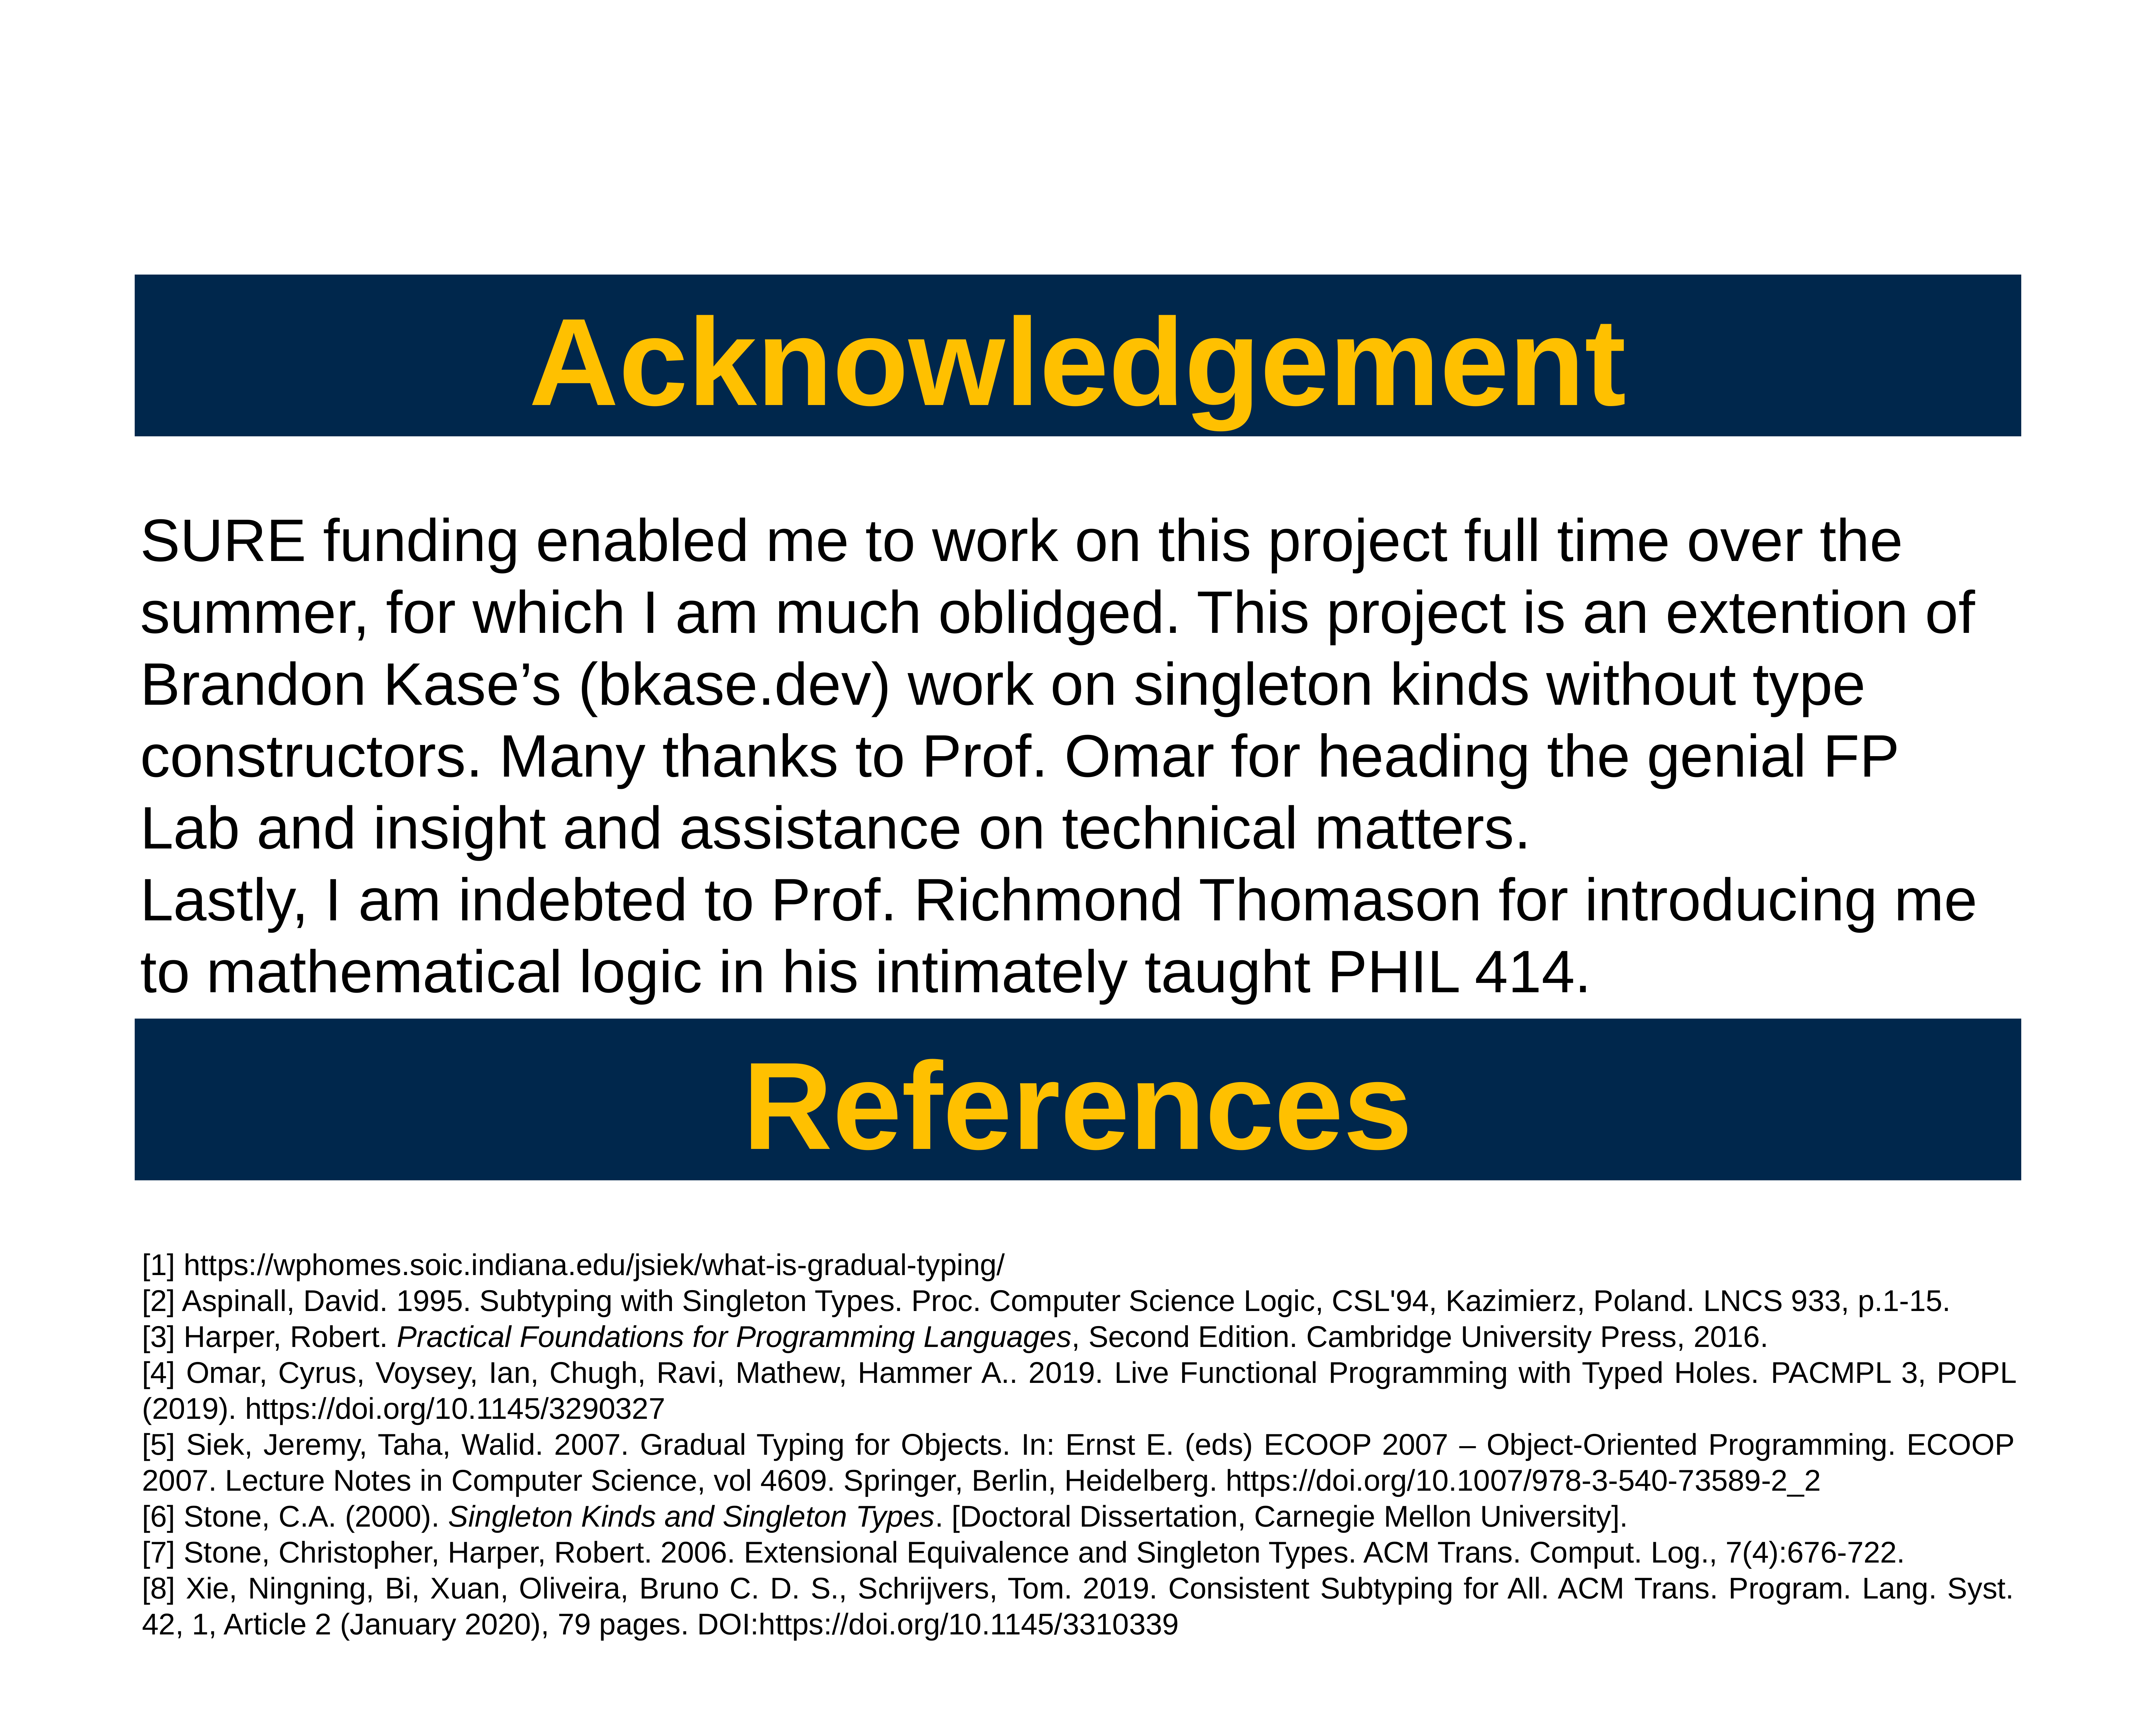

Acknowledgement
SURE funding enabled me to work on this project full time over the summer, for which I am much oblidged. This project is an extention of Brandon Kase’s (bkase.dev) work on singleton kinds without type constructors. Many thanks to Prof. Omar for heading the genial FP Lab and insight and assistance on technical matters.
Lastly, I am indebted to Prof. Richmond Thomason for introducing me to mathematical logic in his intimately taught PHIL 414.
References
[1] https://wphomes.soic.indiana.edu/jsiek/what-is-gradual-typing/
[2] Aspinall, David. 1995. Subtyping with Singleton Types. Proc. Computer Science Logic, CSL'94, Kazimierz, Poland. LNCS 933, p.1-15.
[3] Harper, Robert. Practical Foundations for Programming Languages, Second Edition. Cambridge University Press, 2016.
[4] Omar, Cyrus, Voysey, Ian, Chugh, Ravi, Mathew, Hammer A.. 2019. Live Functional Programming with Typed Holes. PACMPL 3, POPL (2019). https://doi.org/10.1145/3290327
[5] Siek, Jeremy, Taha, Walid. 2007. Gradual Typing for Objects. In: Ernst E. (eds) ECOOP 2007 – Object-Oriented Programming. ECOOP 2007. Lecture Notes in Computer Science, vol 4609. Springer, Berlin, Heidelberg. https://doi.org/10.1007/978-3-540-73589-2_2
[6] Stone, C.A. (2000). Singleton Kinds and Singleton Types. [Doctoral Dissertation, Carnegie Mellon University].
[7] Stone, Christopher, Harper, Robert. 2006. Extensional Equivalence and Singleton Types. ACM Trans. Comput. Log., 7(4):676-722.
[8] Xie, Ningning, Bi, Xuan, Oliveira, Bruno C. D. S., Schrijvers, Tom. 2019. Consistent Subtyping for All. ACM Trans. Program. Lang. Syst. 42, 1, Article 2 (January 2020), 79 pages. DOI:https://doi.org/10.1145/3310339